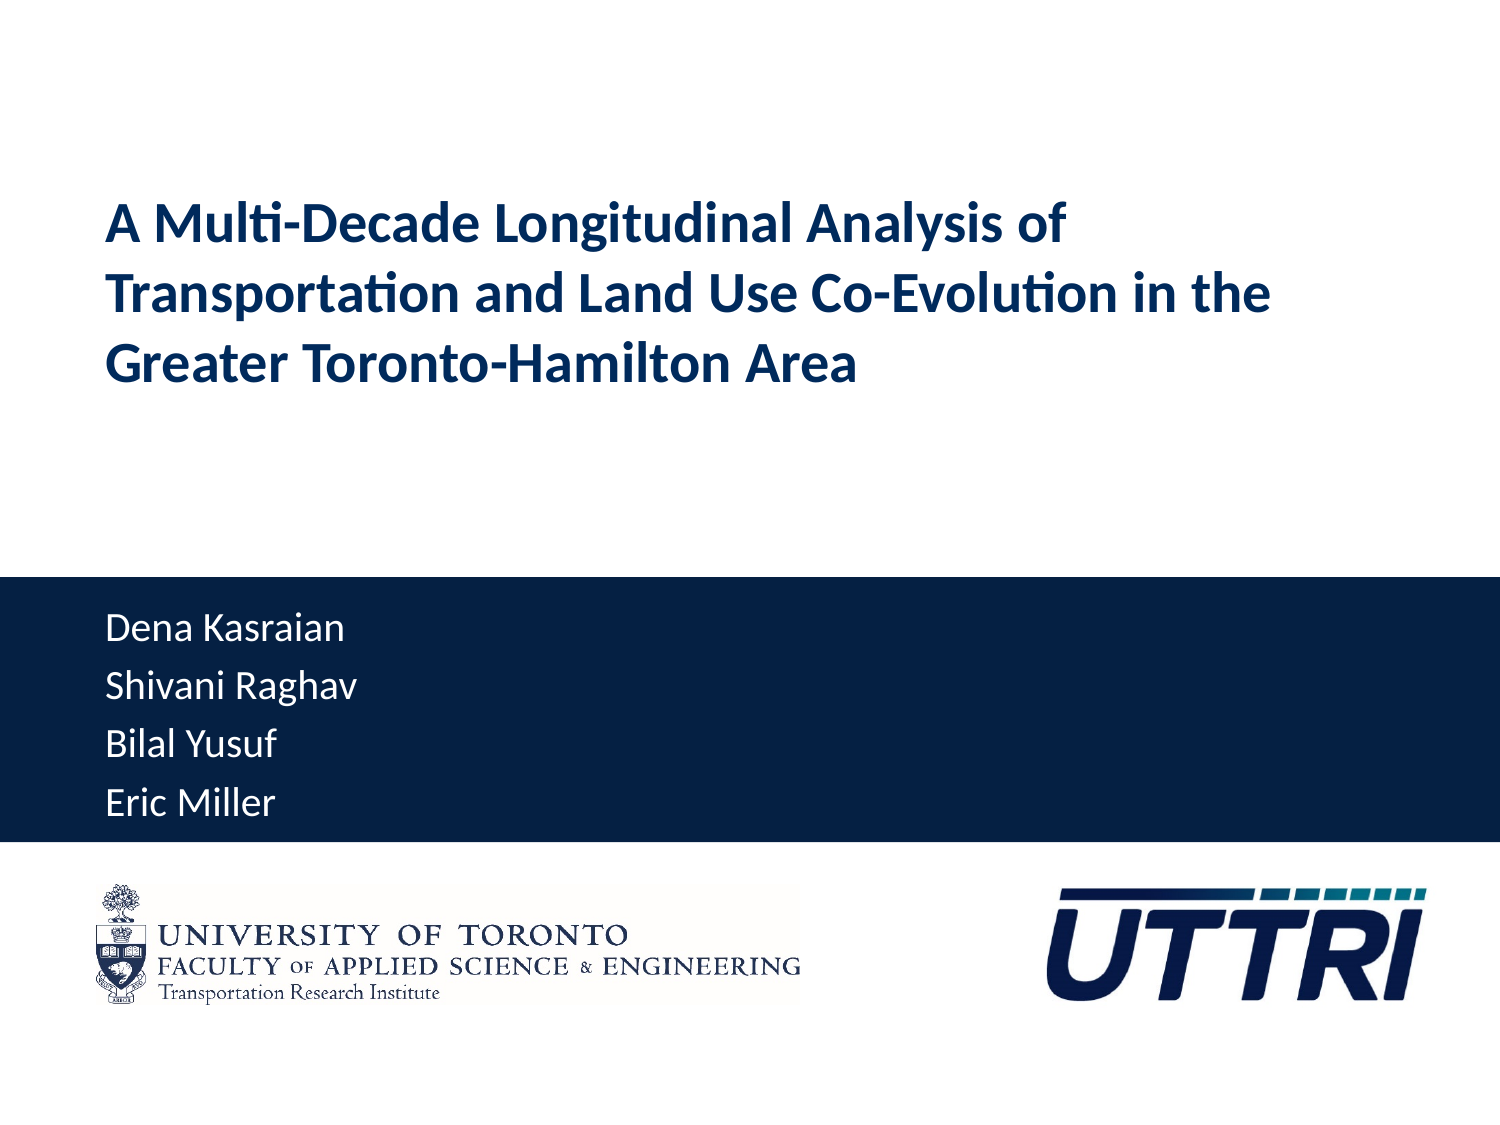

# A Multi-Decade Longitudinal Analysis of Transportation and Land Use Co-Evolution in the Greater Toronto-Hamilton Area
Dena Kasraian
Shivani Raghav
Bilal Yusuf
Eric Miller